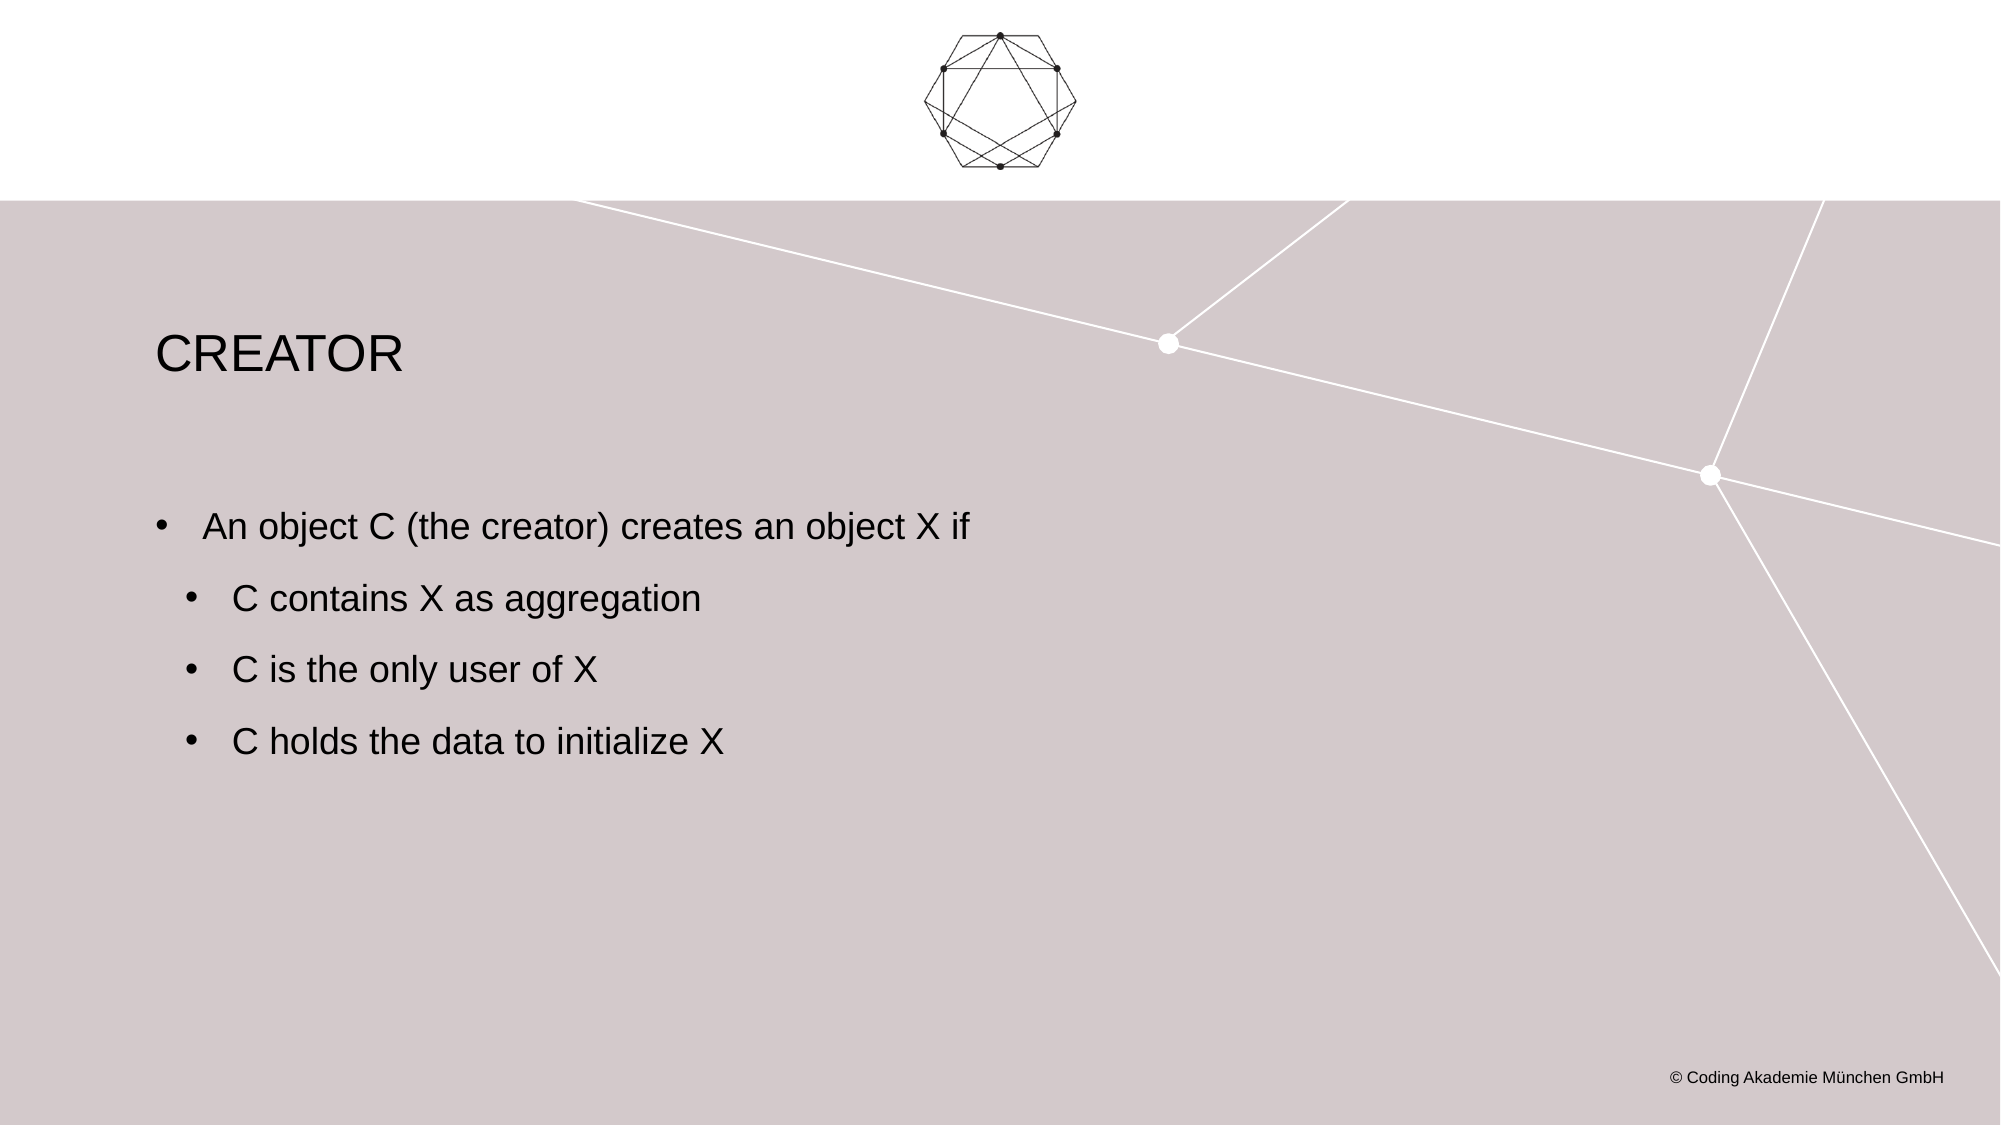

# Creator
An object C (the creator) creates an object X if
C contains X as aggregation
C is the only user of X
C holds the data to initialize X
© Coding Akademie München GmbH